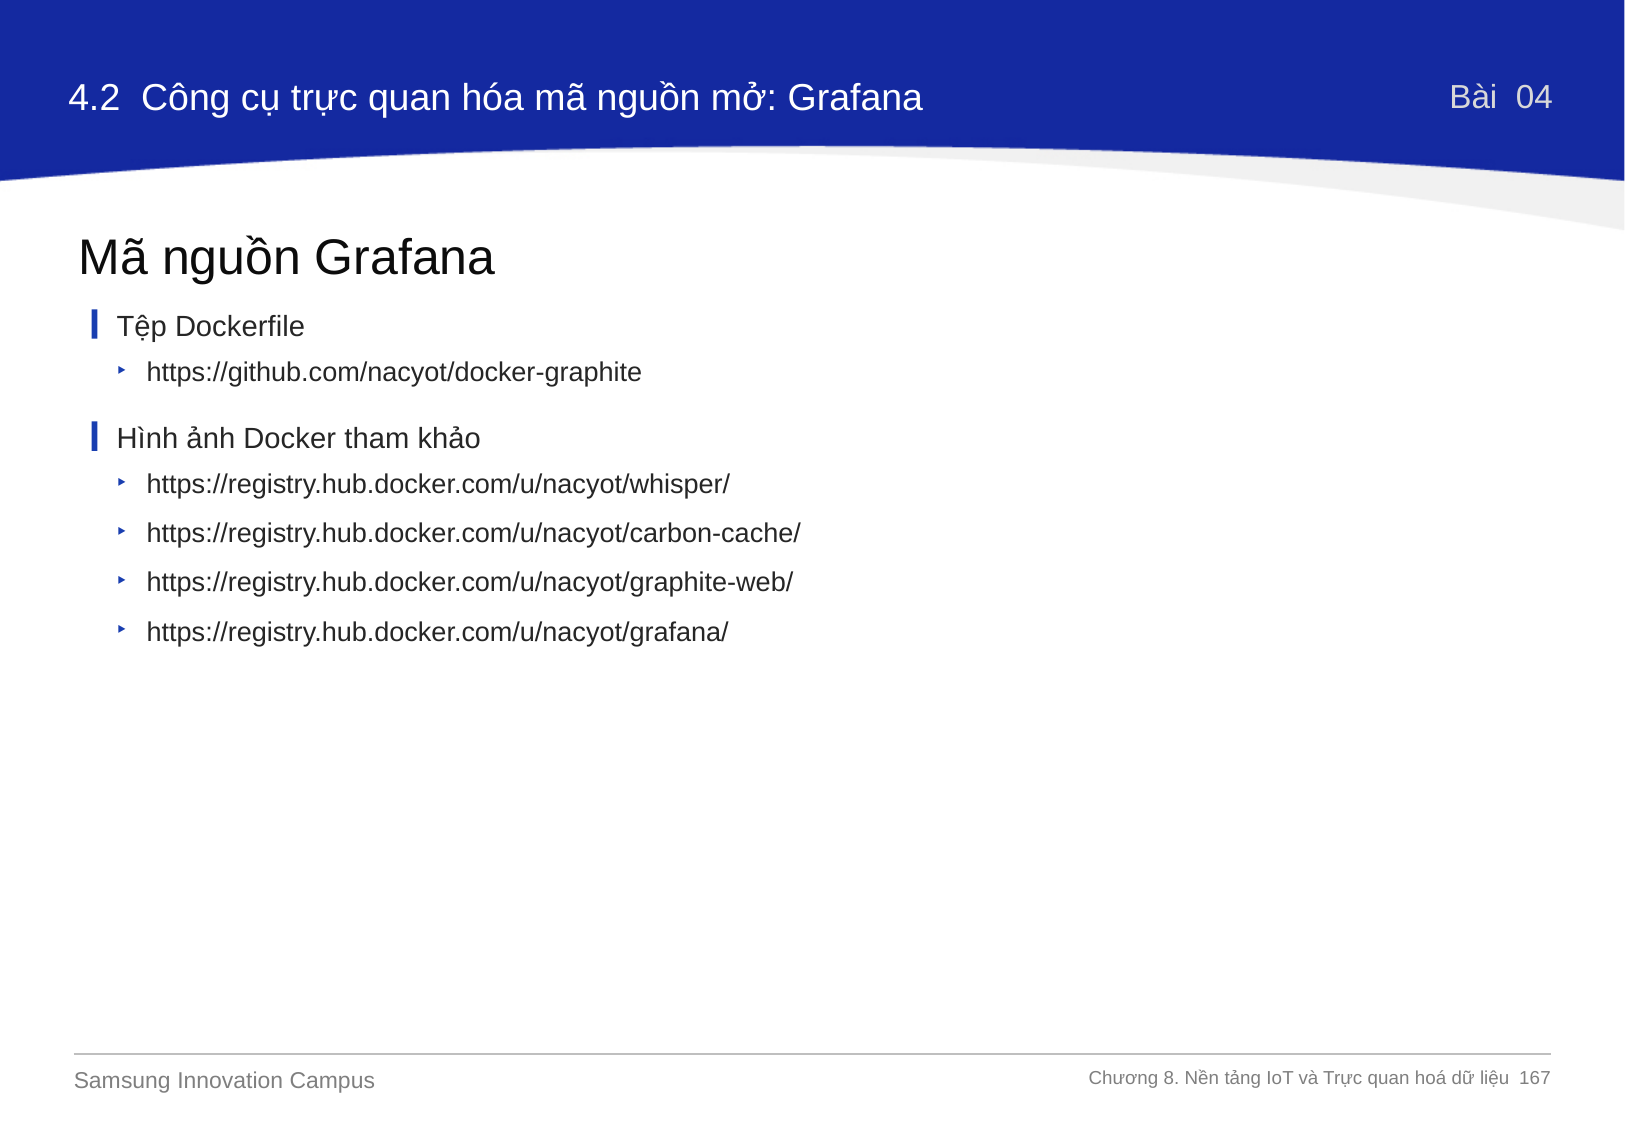

4.2  Công cụ trực quan hóa mã nguồn mở: Grafana
Bài  04
Mã nguồn Grafana
Tệp Dockerfile

https://github.com/nacyot/docker-graphite
Hình ảnh Docker tham khảo

https://registry.hub.docker.com/u/nacyot/whisper/
https://registry.hub.docker.com/u/nacyot/carbon-cache/
https://registry.hub.docker.com/u/nacyot/graphite-web/
https://registry.hub.docker.com/u/nacyot/grafana/